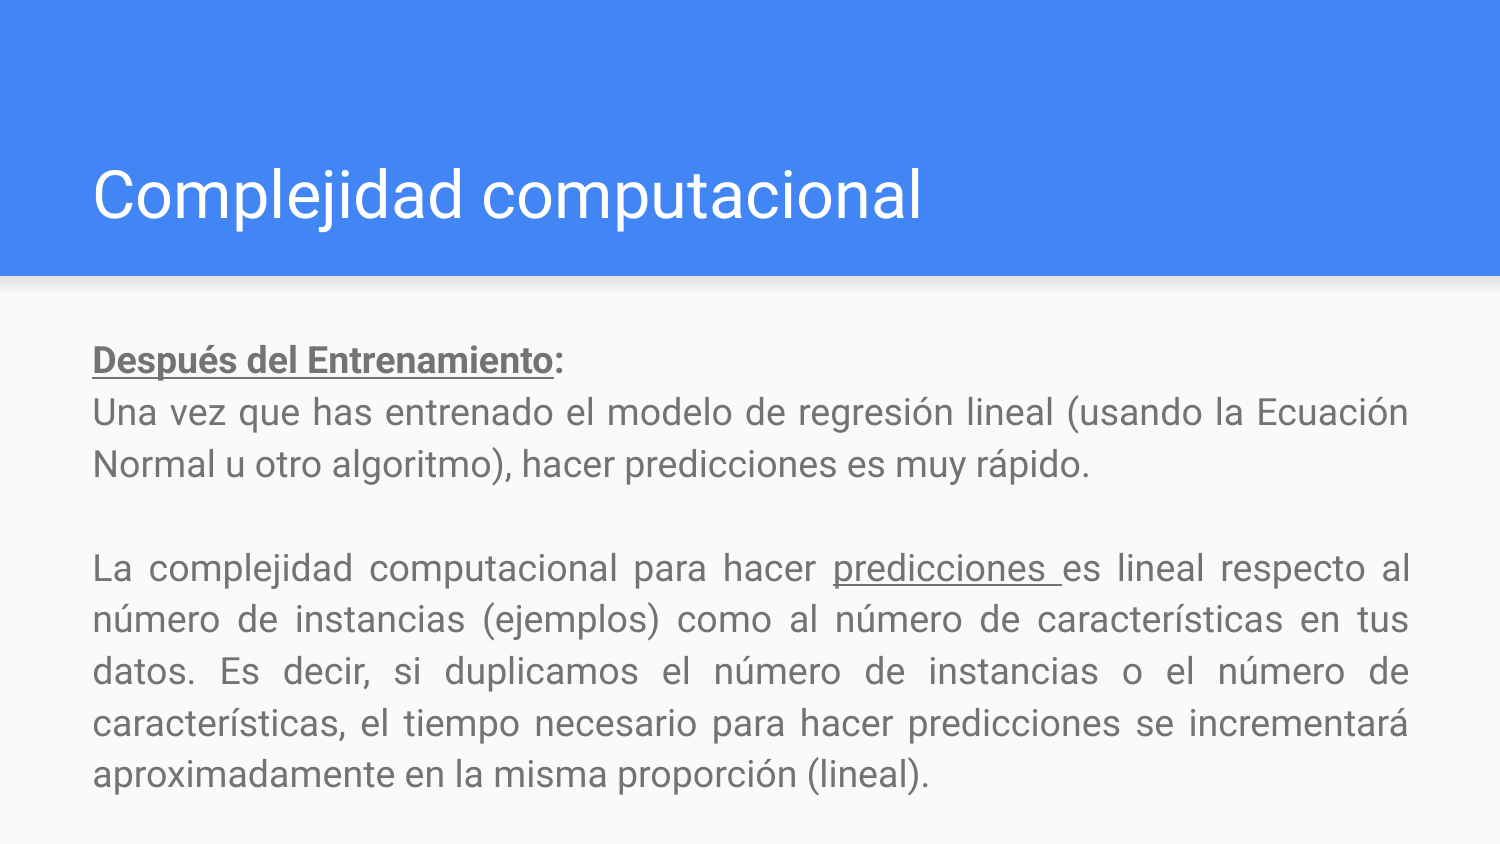

# Complejidad computacional
Después del Entrenamiento:
Una vez que has entrenado el modelo de regresión lineal (usando la Ecuación Normal u otro algoritmo), hacer predicciones es muy rápido.

La complejidad computacional para hacer predicciones es lineal respecto al número de instancias (ejemplos) como al número de características en tus datos. Es decir, si duplicamos el número de instancias o el número de características, el tiempo necesario para hacer predicciones se incrementará aproximadamente en la misma proporción (lineal).